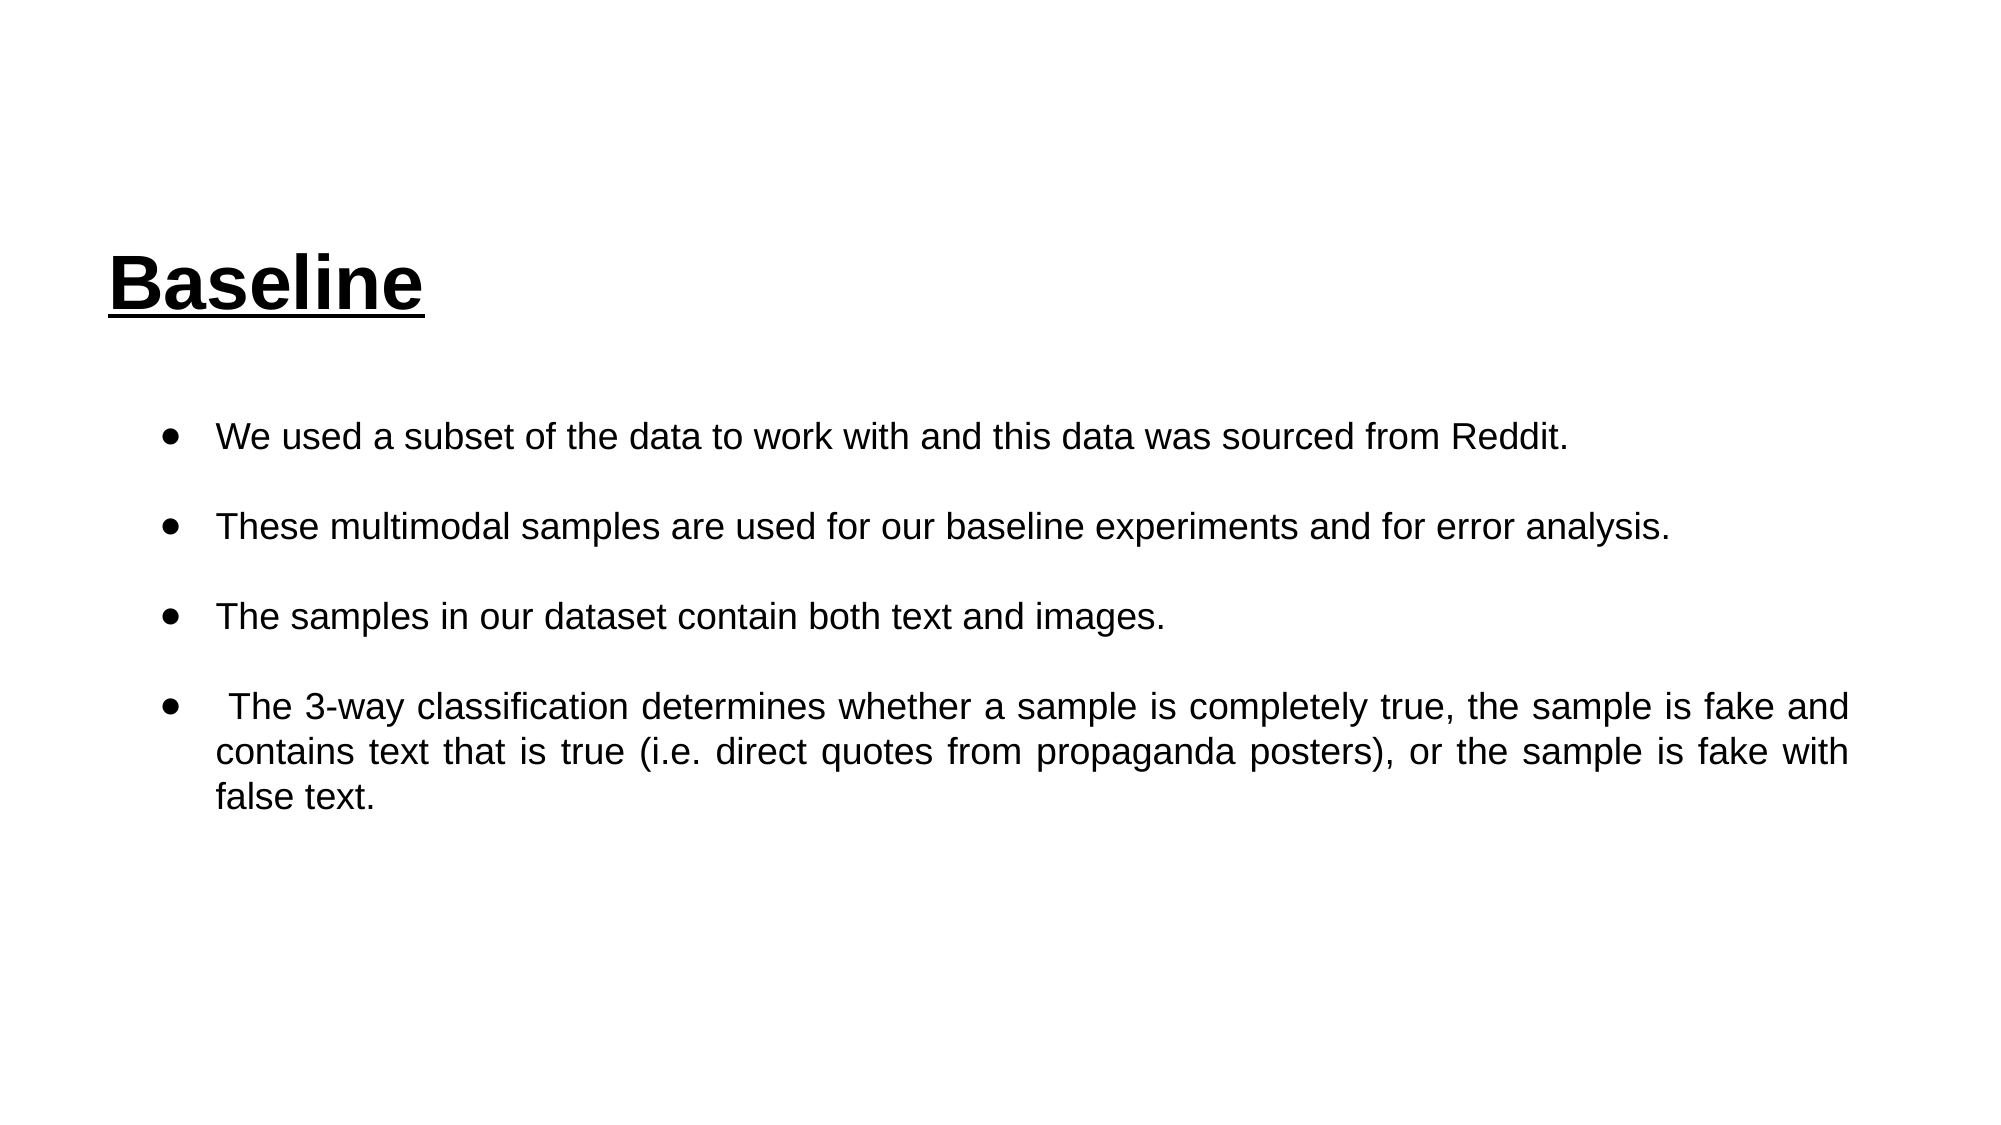

# Baseline

We used a subset of the data to work with and this data was sourced from Reddit.

These multimodal samples are used for our baseline experiments and for error analysis.

The samples in our dataset contain both text and images.

 The 3-way classification determines whether a sample is completely true, the sample is fake and contains text that is true (i.e. direct quotes from propaganda posters), or the sample is fake with false text.